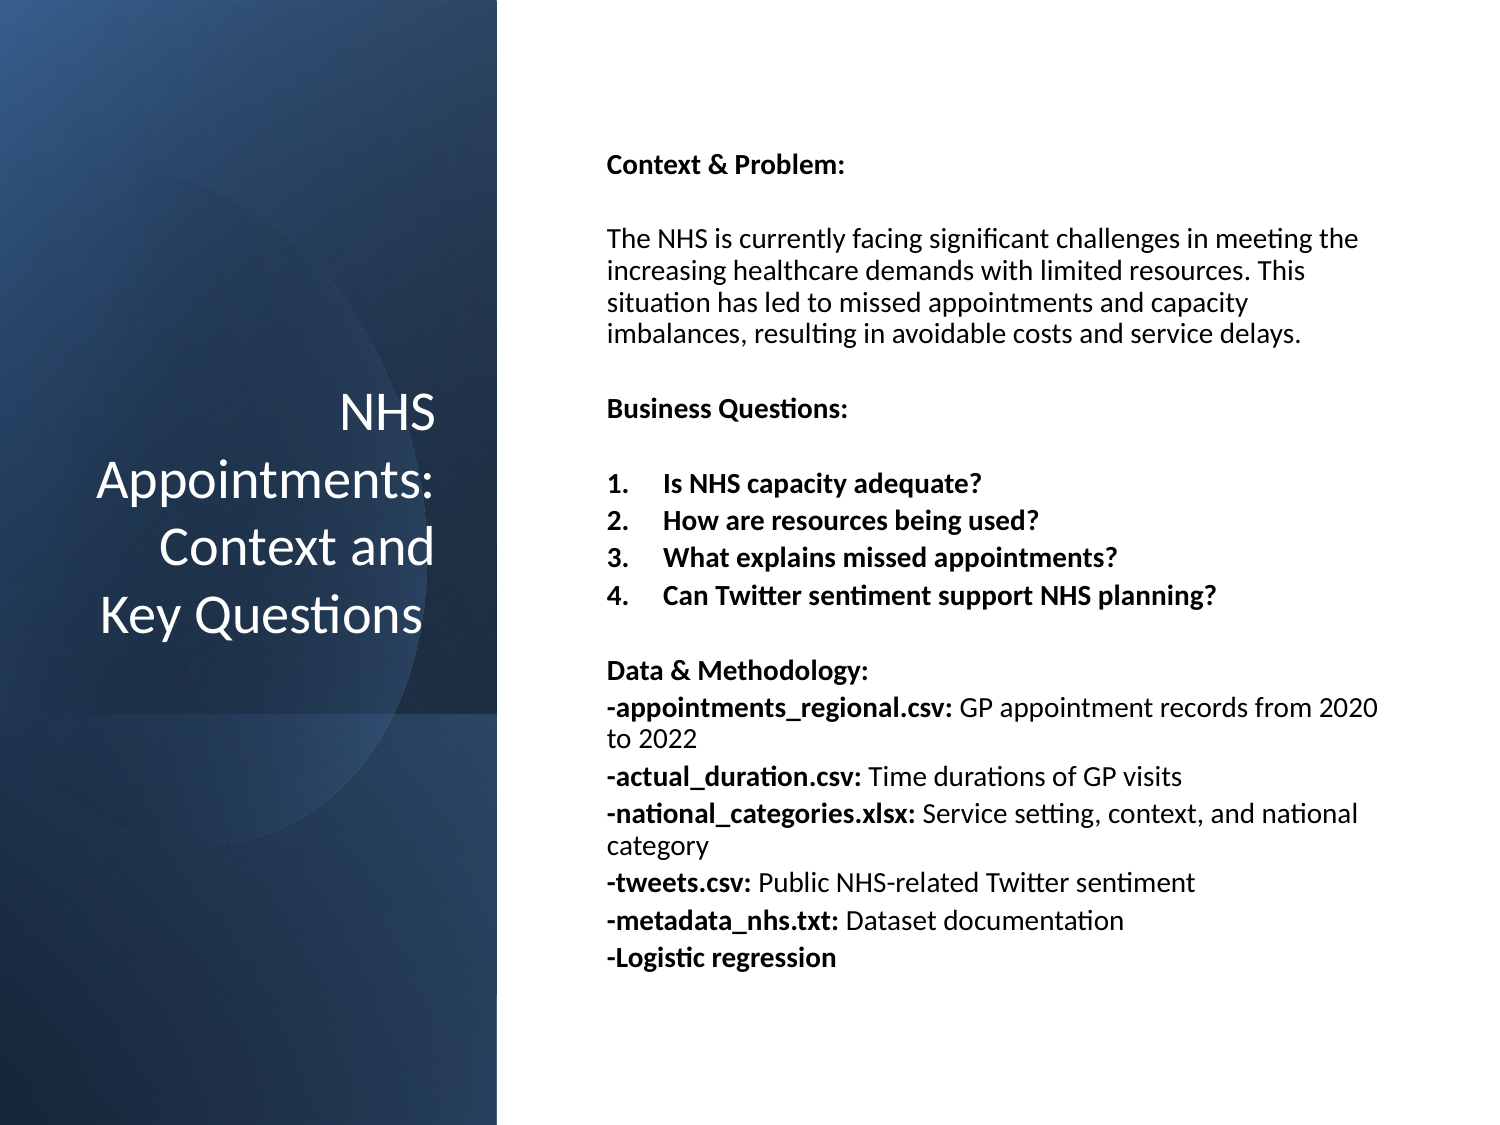

# NHS Appointments: Context and Key Questions
Context & Problem:

The NHS is currently facing significant challenges in meeting the increasing healthcare demands with limited resources. This situation has led to missed appointments and capacity imbalances, resulting in avoidable costs and service delays.

Business Questions:

Is NHS capacity adequate?
How are resources being used?
What explains missed appointments?
Can Twitter sentiment support NHS planning?

Data & Methodology:
-appointments_regional.csv: GP appointment records from 2020 to 2022
-actual_duration.csv: Time durations of GP visits
-national_categories.xlsx: Service setting, context, and national category
-tweets.csv: Public NHS-related Twitter sentiment
-metadata_nhs.txt: Dataset documentation
-Logistic regression